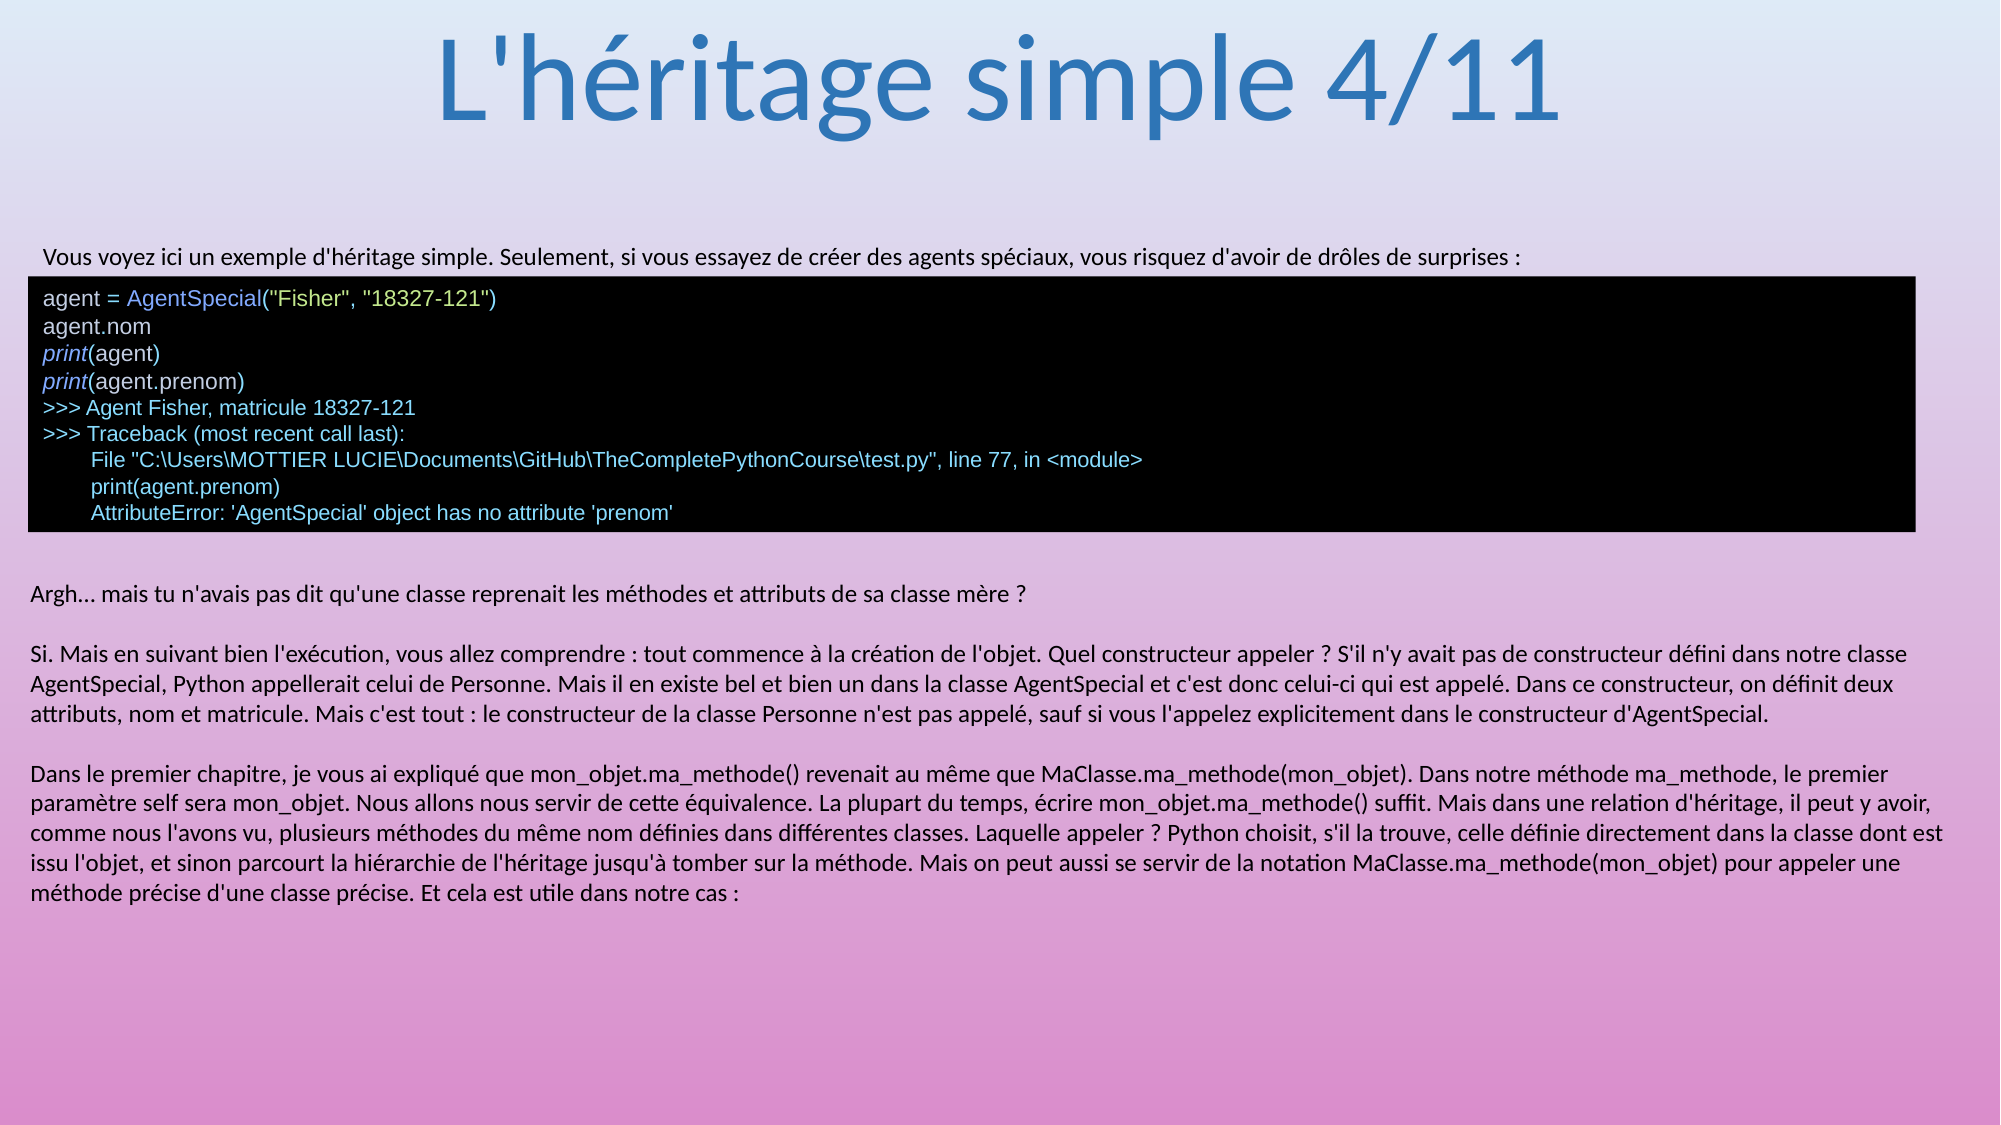

# L'héritage simple 4/11

Vous voyez ici un exemple d'héritage simple. Seulement, si vous essayez de créer des agents spéciaux, vous risquez d'avoir de drôles de surprises :
agent = AgentSpecial("Fisher", "18327-121")
agent.nom
print(agent)
print(agent.prenom)
>>> Agent Fisher, matricule 18327-121
>>> Traceback (most recent call last):
        File "C:\Users\MOTTIER LUCIE\Documents\GitHub\TheCompletePythonCourse\test.py", line 77, in <module>
        print(agent.prenom)
        AttributeError: 'AgentSpecial' object has no attribute 'prenom'
Argh… mais tu n'avais pas dit qu'une classe reprenait les méthodes et attributs de sa classe mère ?

Si. Mais en suivant bien l'exécution, vous allez comprendre : tout commence à la création de l'objet. Quel constructeur appeler ? S'il n'y avait pas de constructeur défini dans notre classe AgentSpecial, Python appellerait celui de Personne. Mais il en existe bel et bien un dans la classe AgentSpecial et c'est donc celui-ci qui est appelé. Dans ce constructeur, on définit deux attributs, nom et matricule. Mais c'est tout : le constructeur de la classe Personne n'est pas appelé, sauf si vous l'appelez explicitement dans le constructeur d'AgentSpecial.

Dans le premier chapitre, je vous ai expliqué que mon_objet.ma_methode() revenait au même que MaClasse.ma_methode(mon_objet). Dans notre méthode ma_methode, le premier paramètre self sera mon_objet. Nous allons nous servir de cette équivalence. La plupart du temps, écrire mon_objet.ma_methode() suffit. Mais dans une relation d'héritage, il peut y avoir, comme nous l'avons vu, plusieurs méthodes du même nom définies dans différentes classes. Laquelle appeler ? Python choisit, s'il la trouve, celle définie directement dans la classe dont est issu l'objet, et sinon parcourt la hiérarchie de l'héritage jusqu'à tomber sur la méthode. Mais on peut aussi se servir de la notation MaClasse.ma_methode(mon_objet) pour appeler une méthode précise d'une classe précise. Et cela est utile dans notre cas :

369